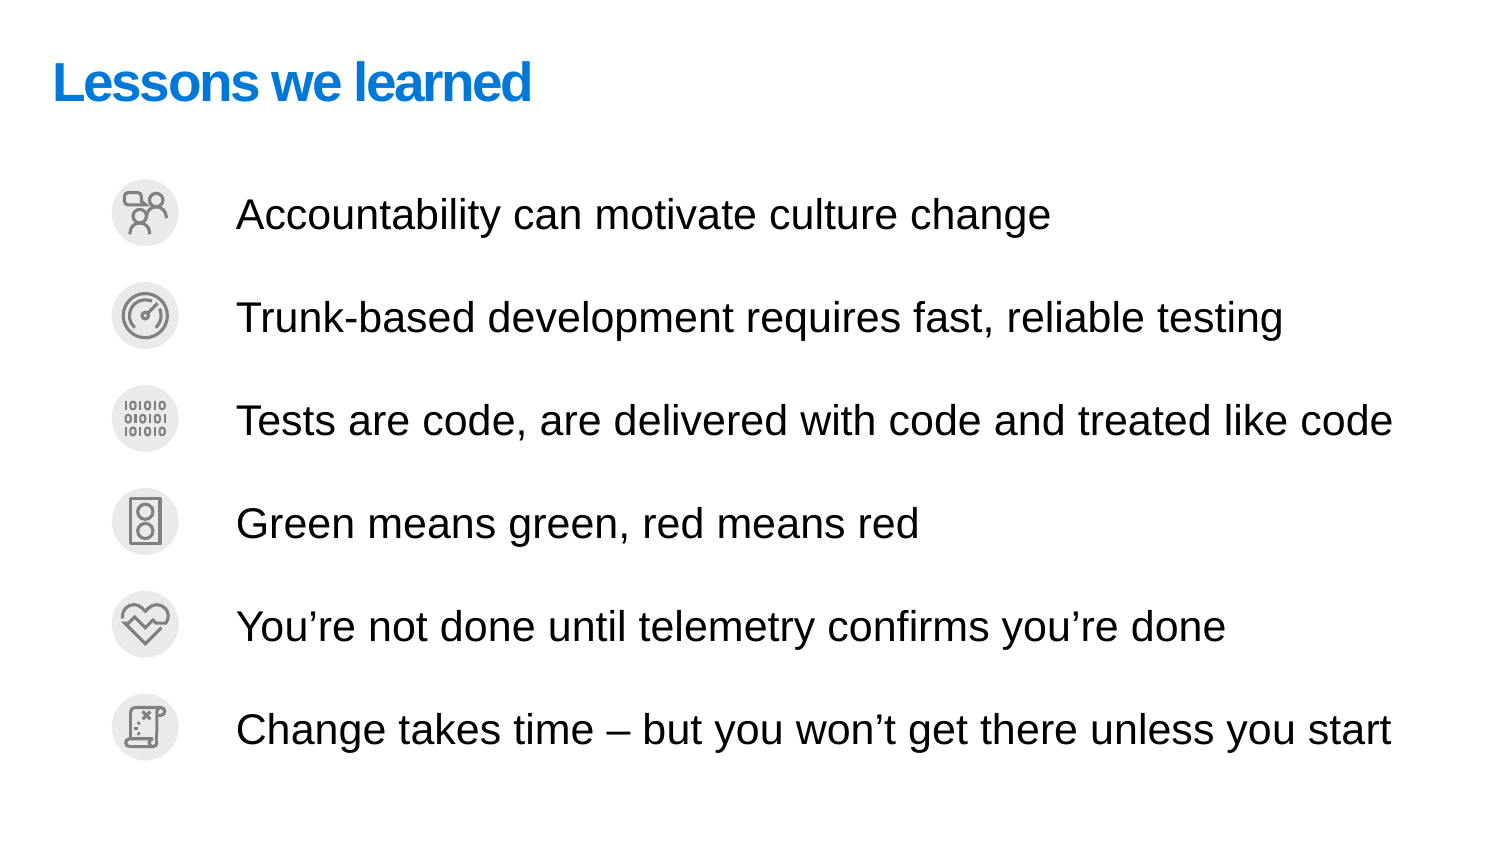

# Lessons we learned

Accountability can motivate culture change

Trunk-based development requires fast, reliable testing

Tests are code, are delivered with code and treated like code

Green means green, red means red

You’re not done until telemetry confirms you’re done

Change takes time – but you won’t get there unless you start